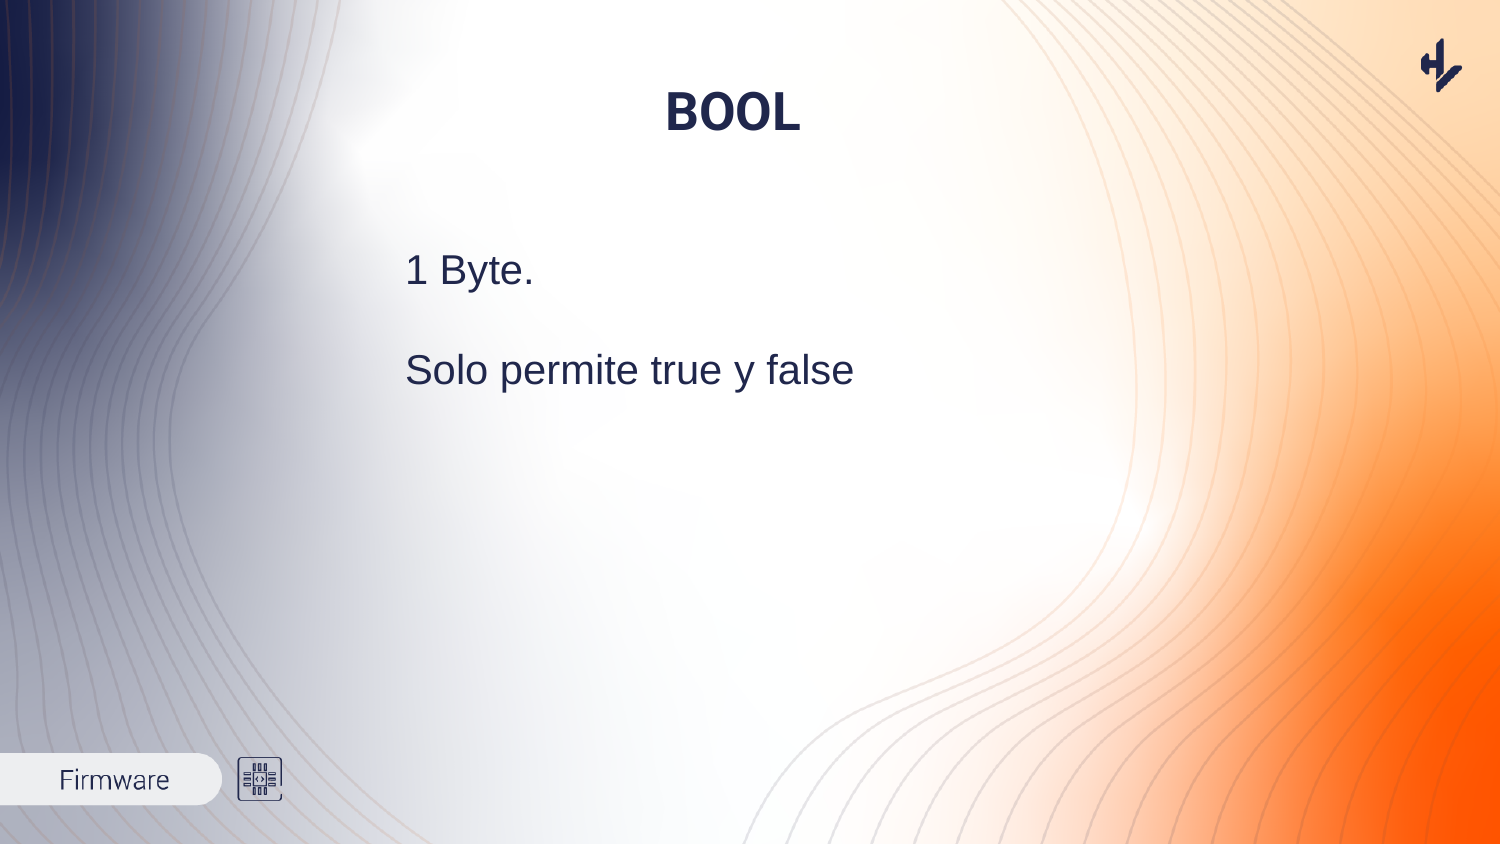

# BOOL
1 Byte.

Solo permite true y false